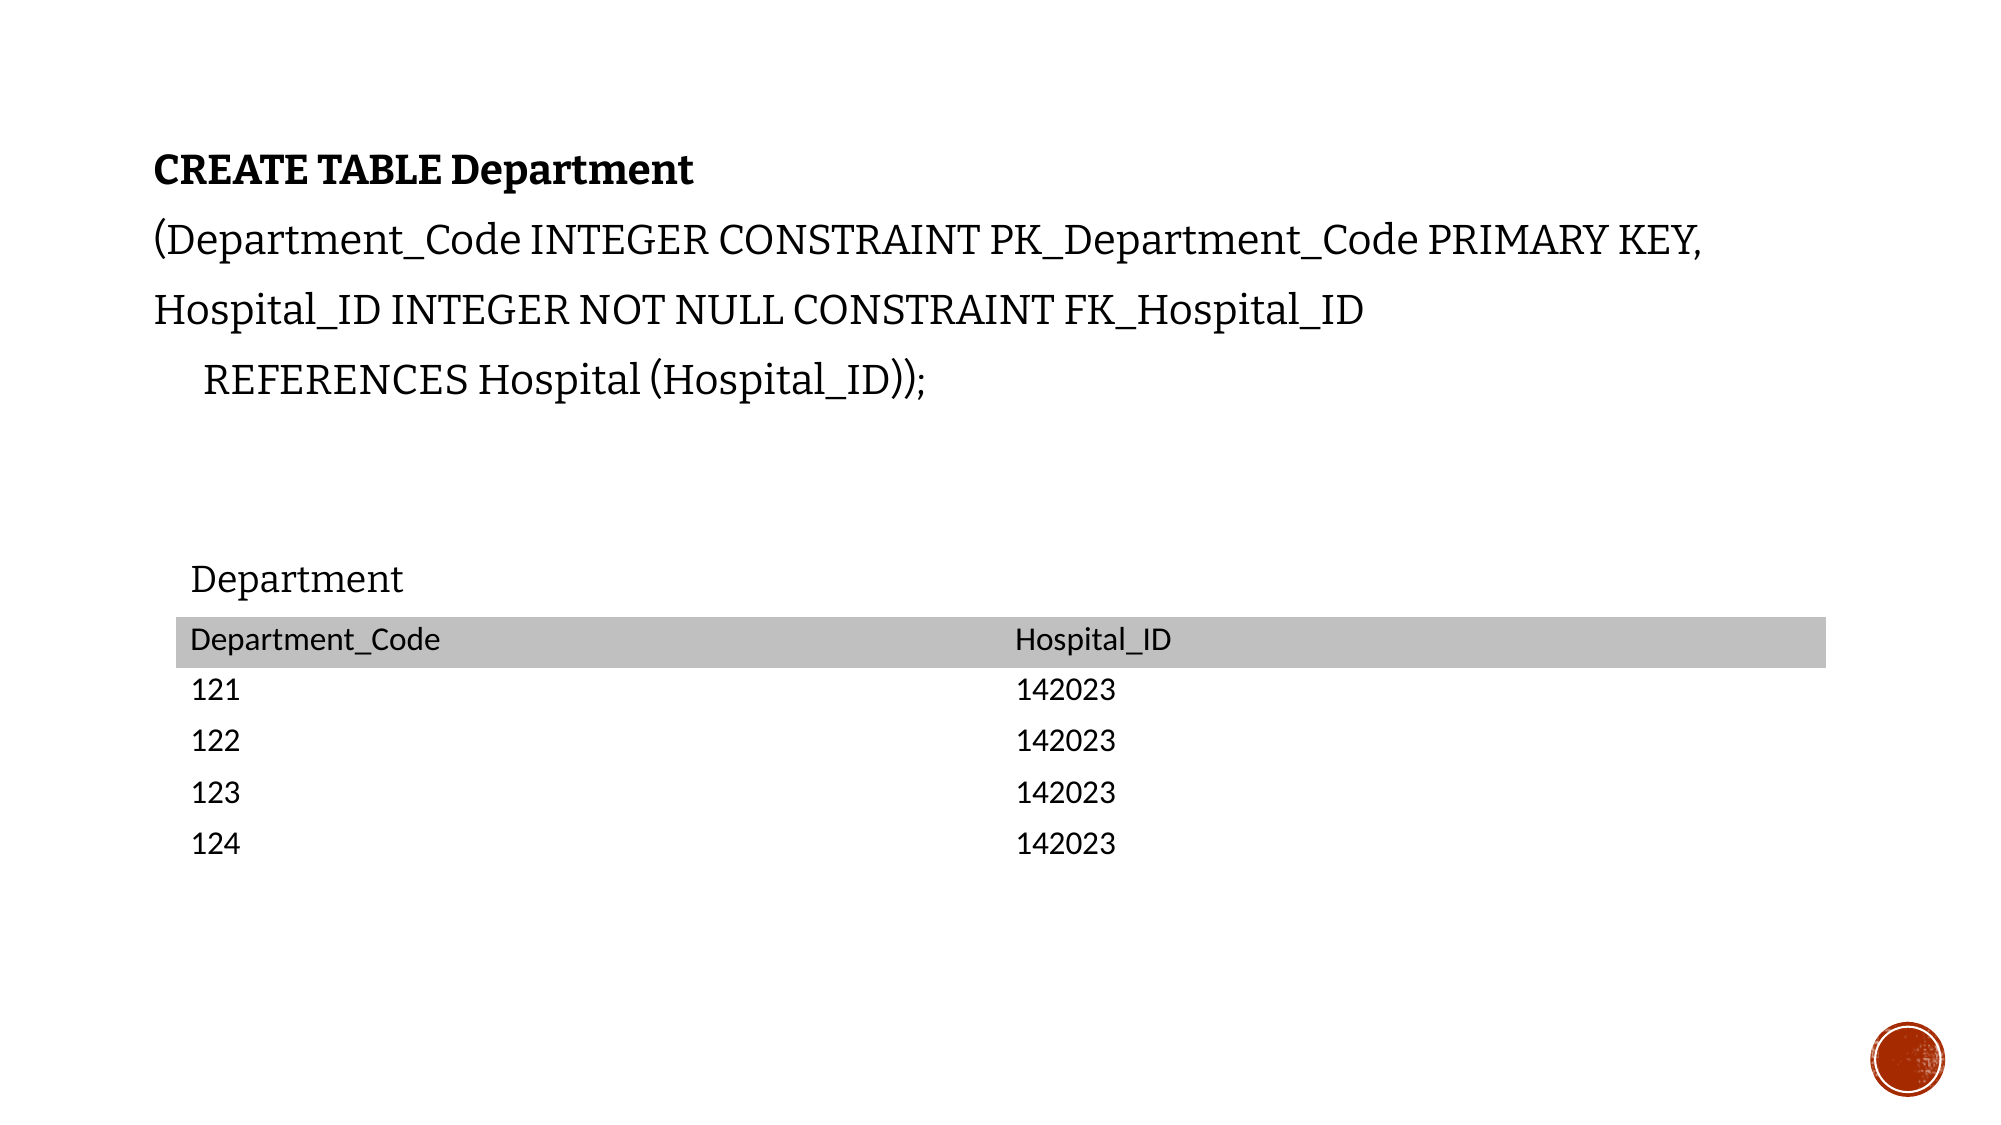

CREATE TABLE Department
(Department_Code INTEGER CONSTRAINT PK_Department_Code PRIMARY KEY,
Hospital_ID INTEGER NOT NULL CONSTRAINT FK_Hospital_ID
      REFERENCES Hospital (Hospital_ID));

| Department |  |
| --- | --- |
| Department\_Code | Hospital\_ID |
| 121 | 142023 |
| 122 | 142023 |
| 123 | 142023 |
| 124 | 142023 |